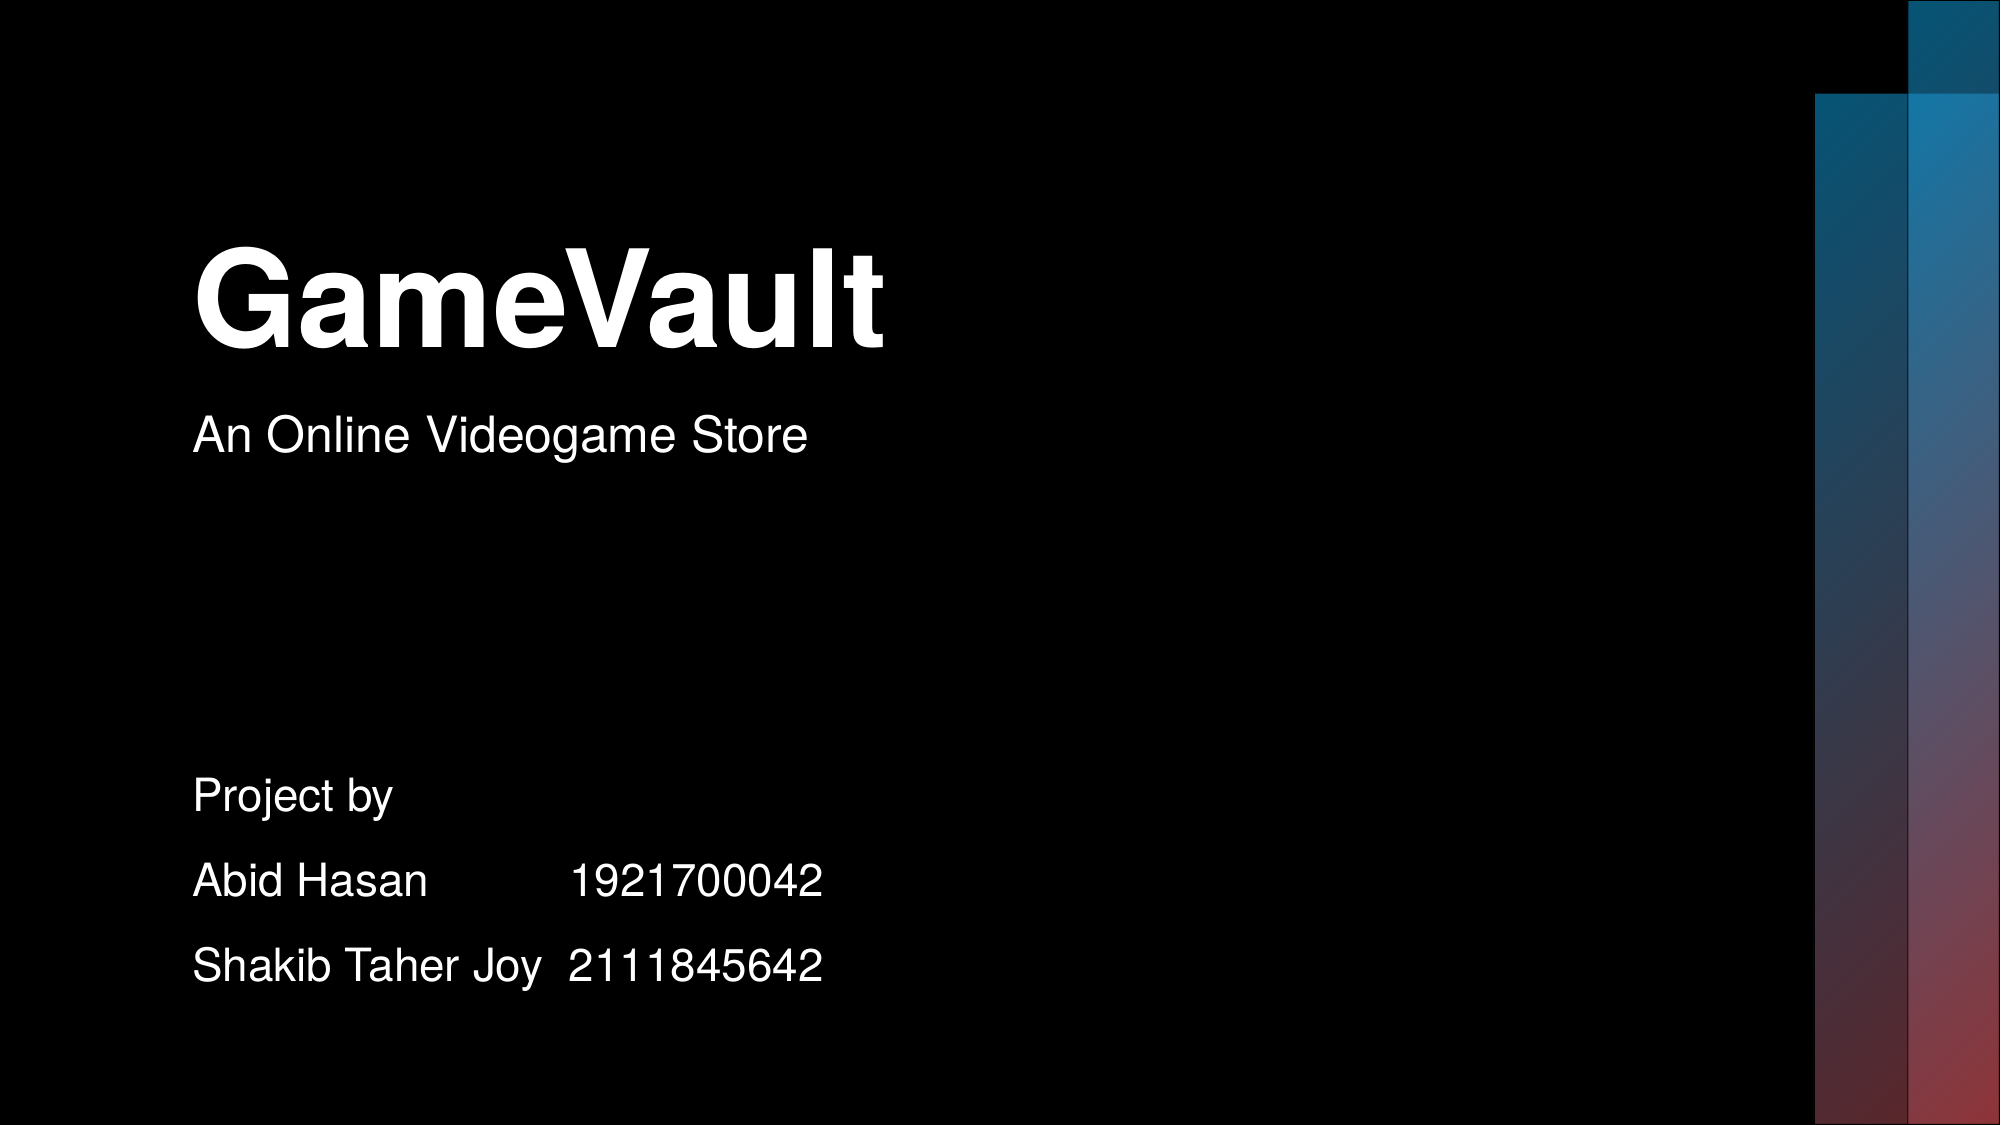

# GameVault
An Online Videogame Store

Project by
Abid Hasan           1921700042
Shakib Taher Joy  2111845642